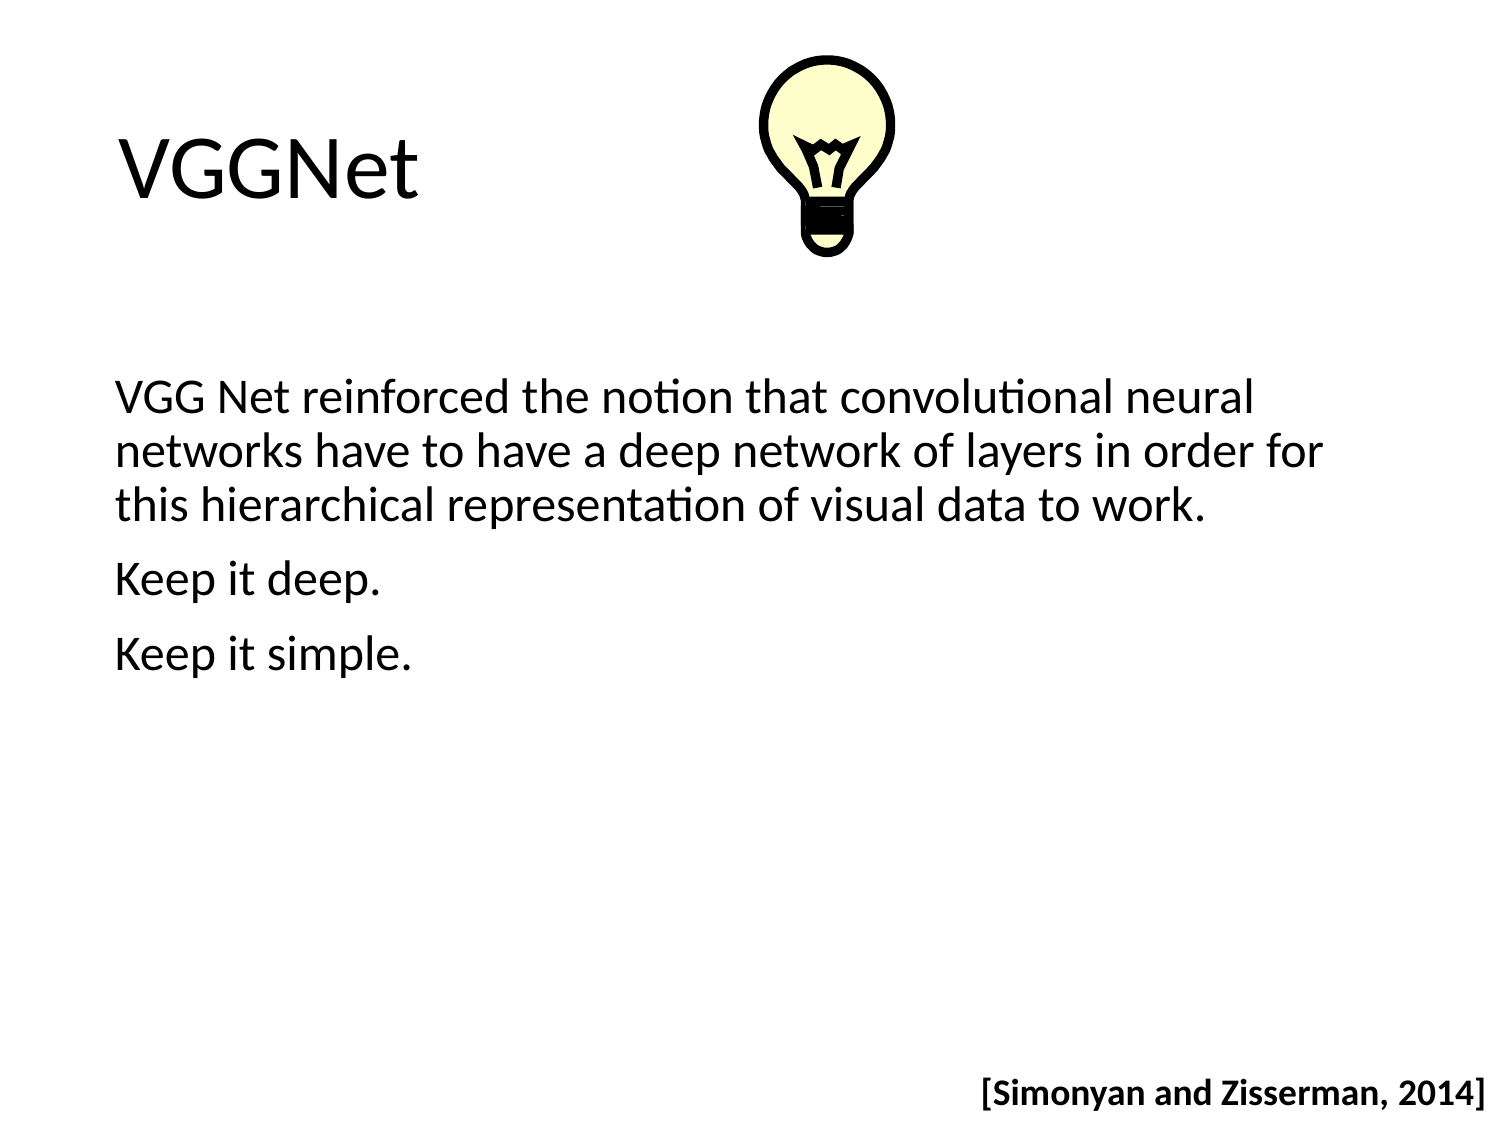

# VGGNet

VGG Net reinforced the notion that convolutional neural networks have to have a deep network of layers in order for this hierarchical representation of visual data to work.
Keep it deep.
Keep it simple.

 [Simonyan and Zisserman, 2014]